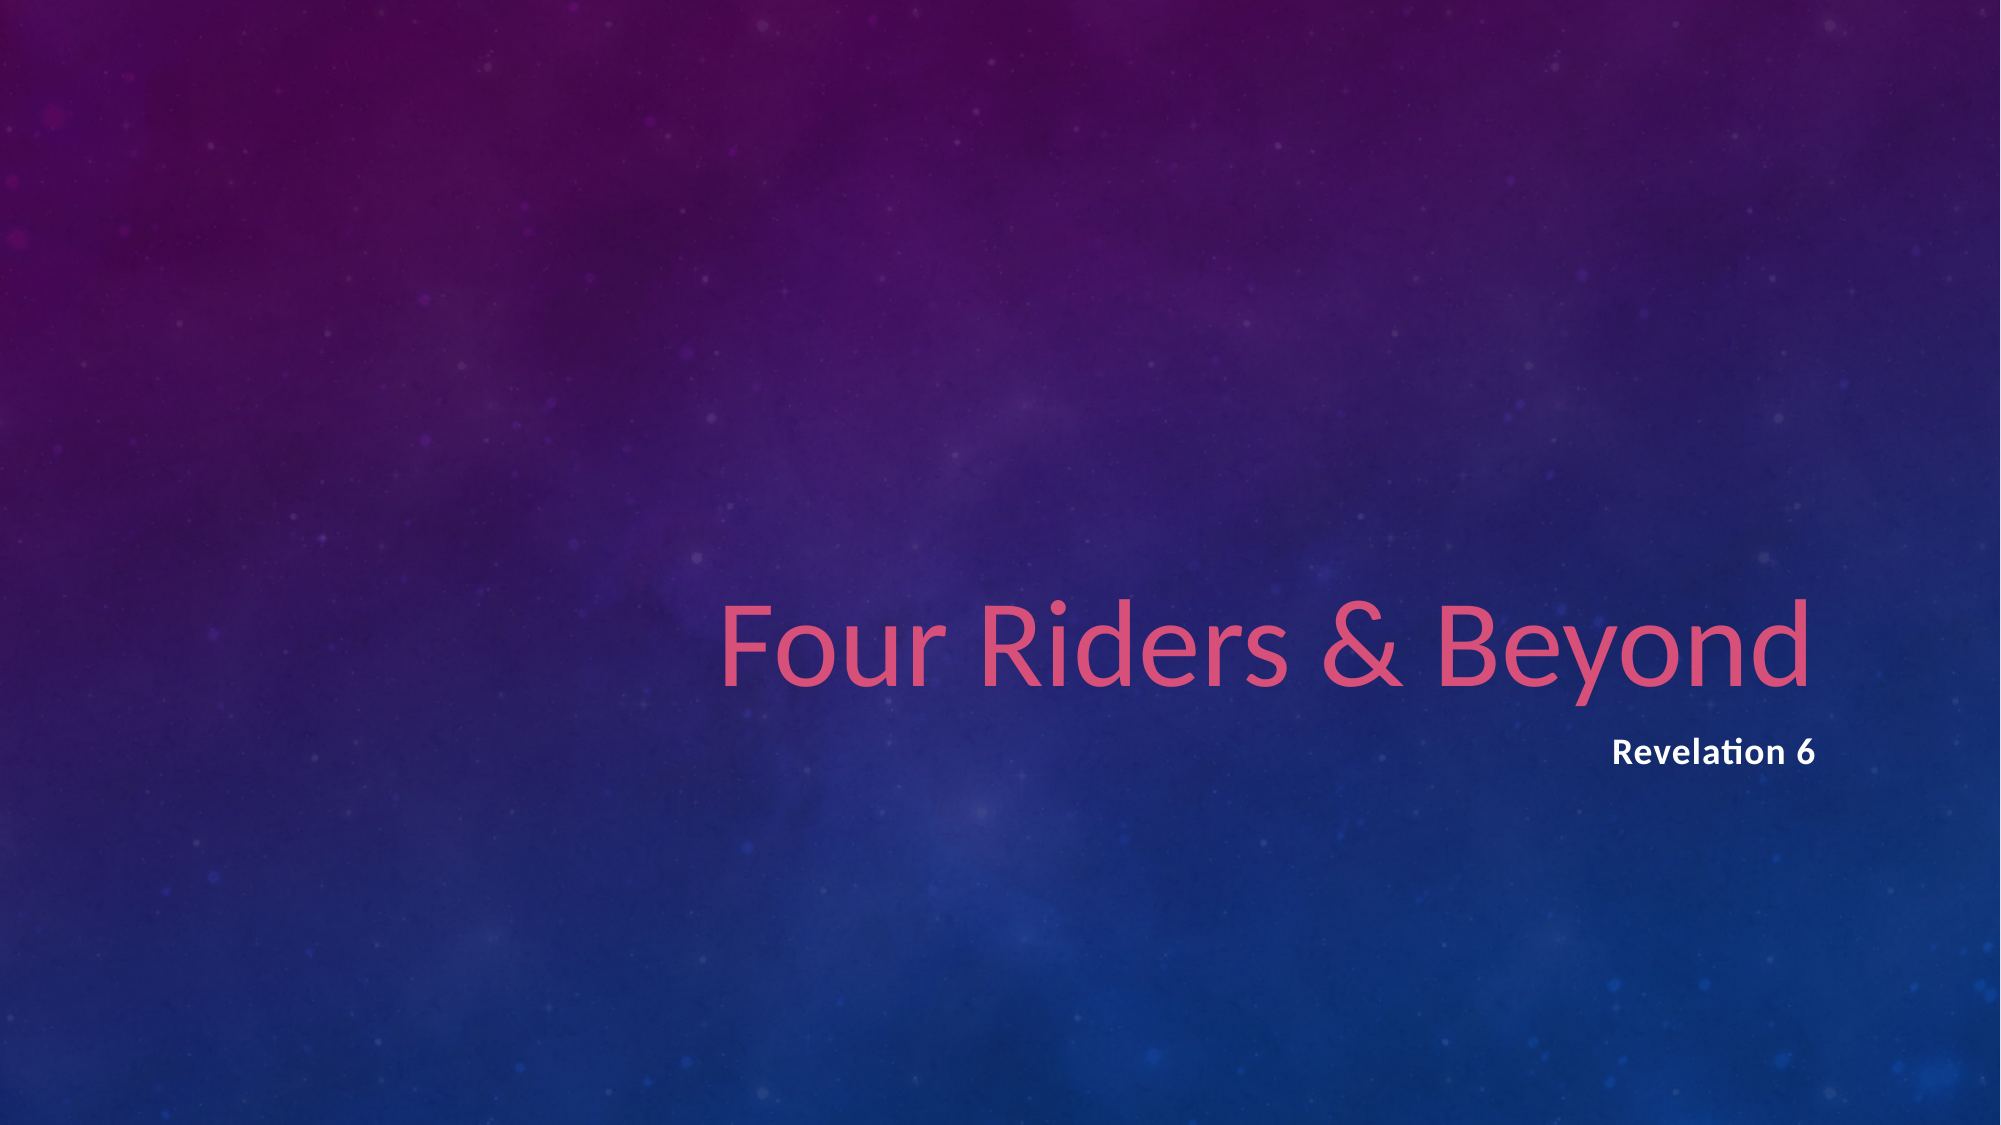

# Four Riders & Beyond
Revelation 6